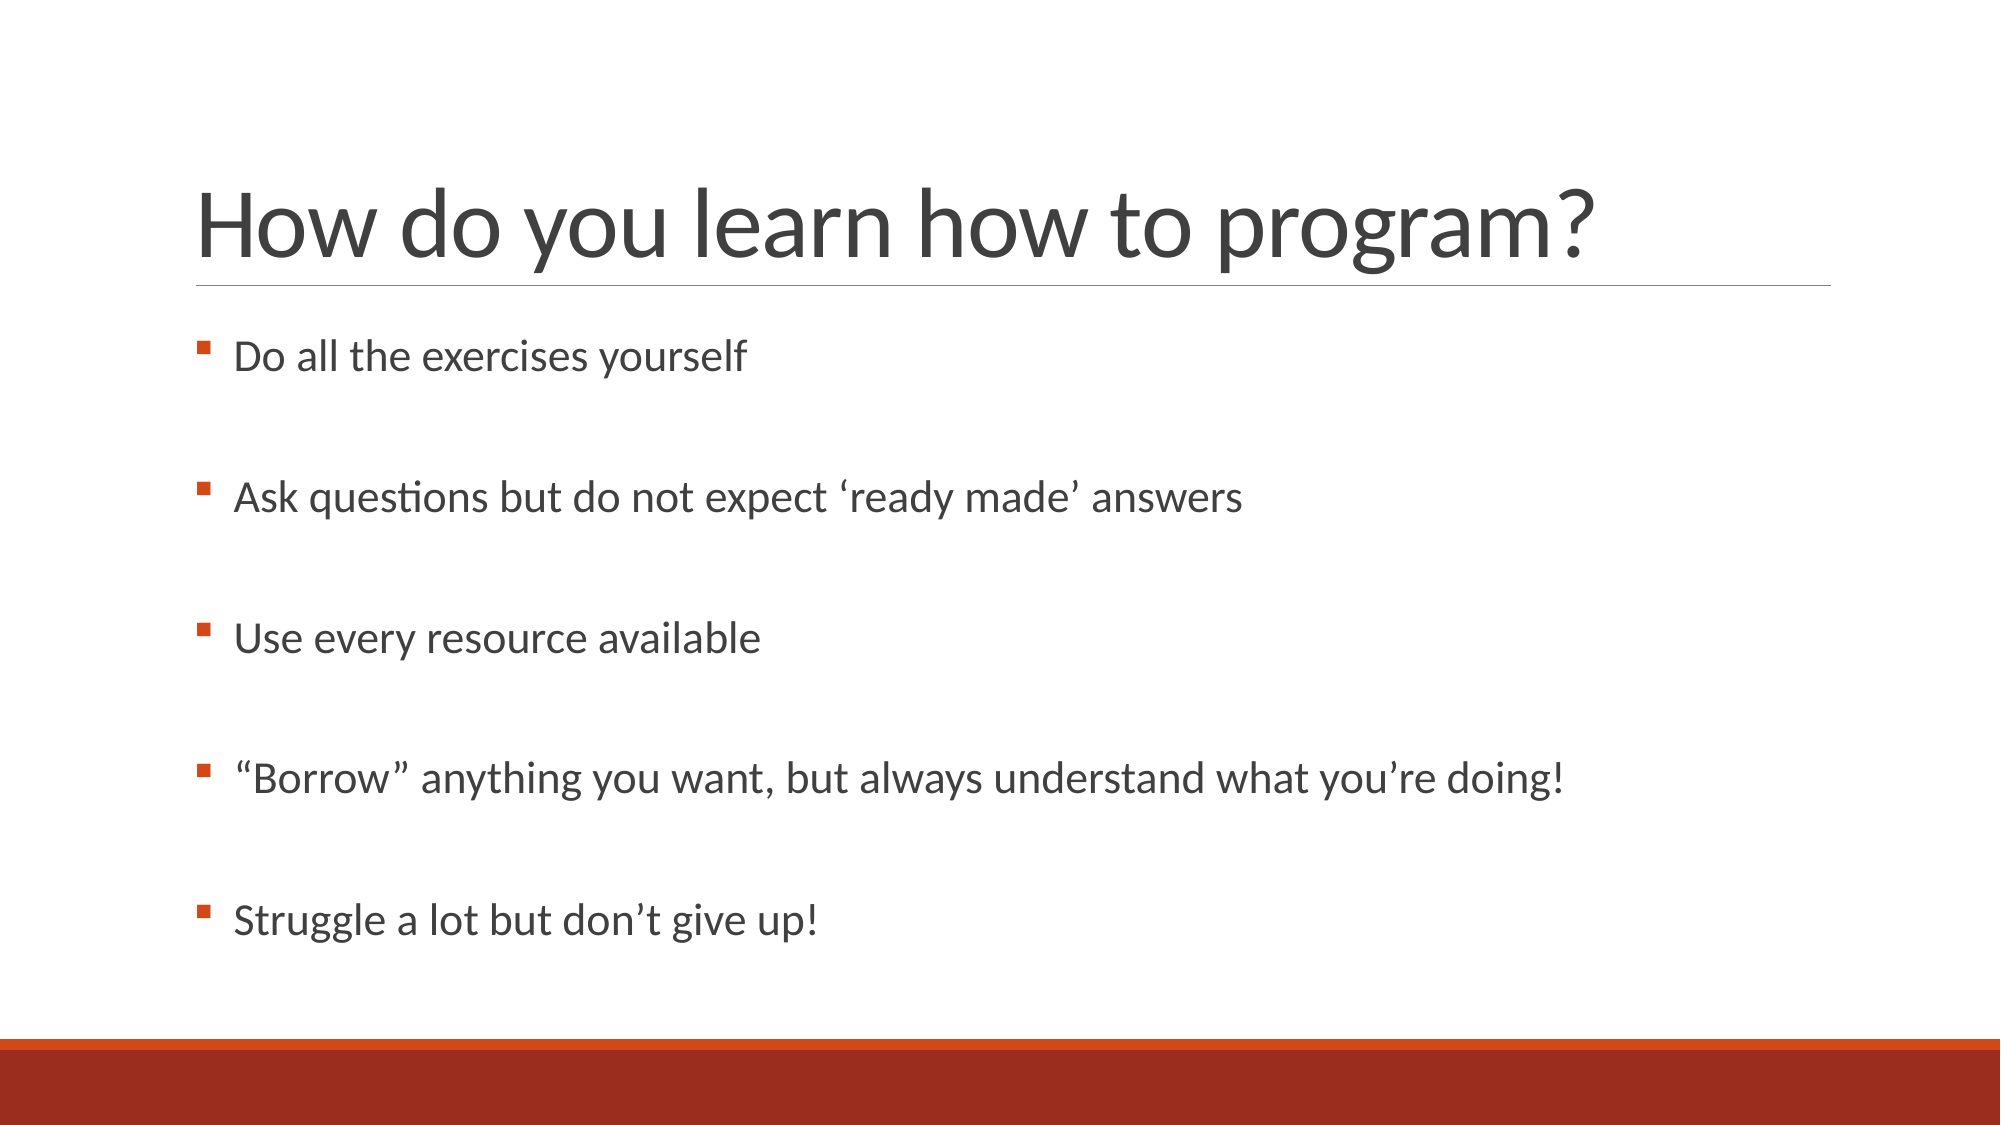

# How do you learn how to program?
 Do all the exercises yourself

 Ask questions but do not expect ‘ready made’ answers

 Use every resource available

 “Borrow” anything you want, but always understand what you’re doing!

 Struggle a lot but don’t give up!